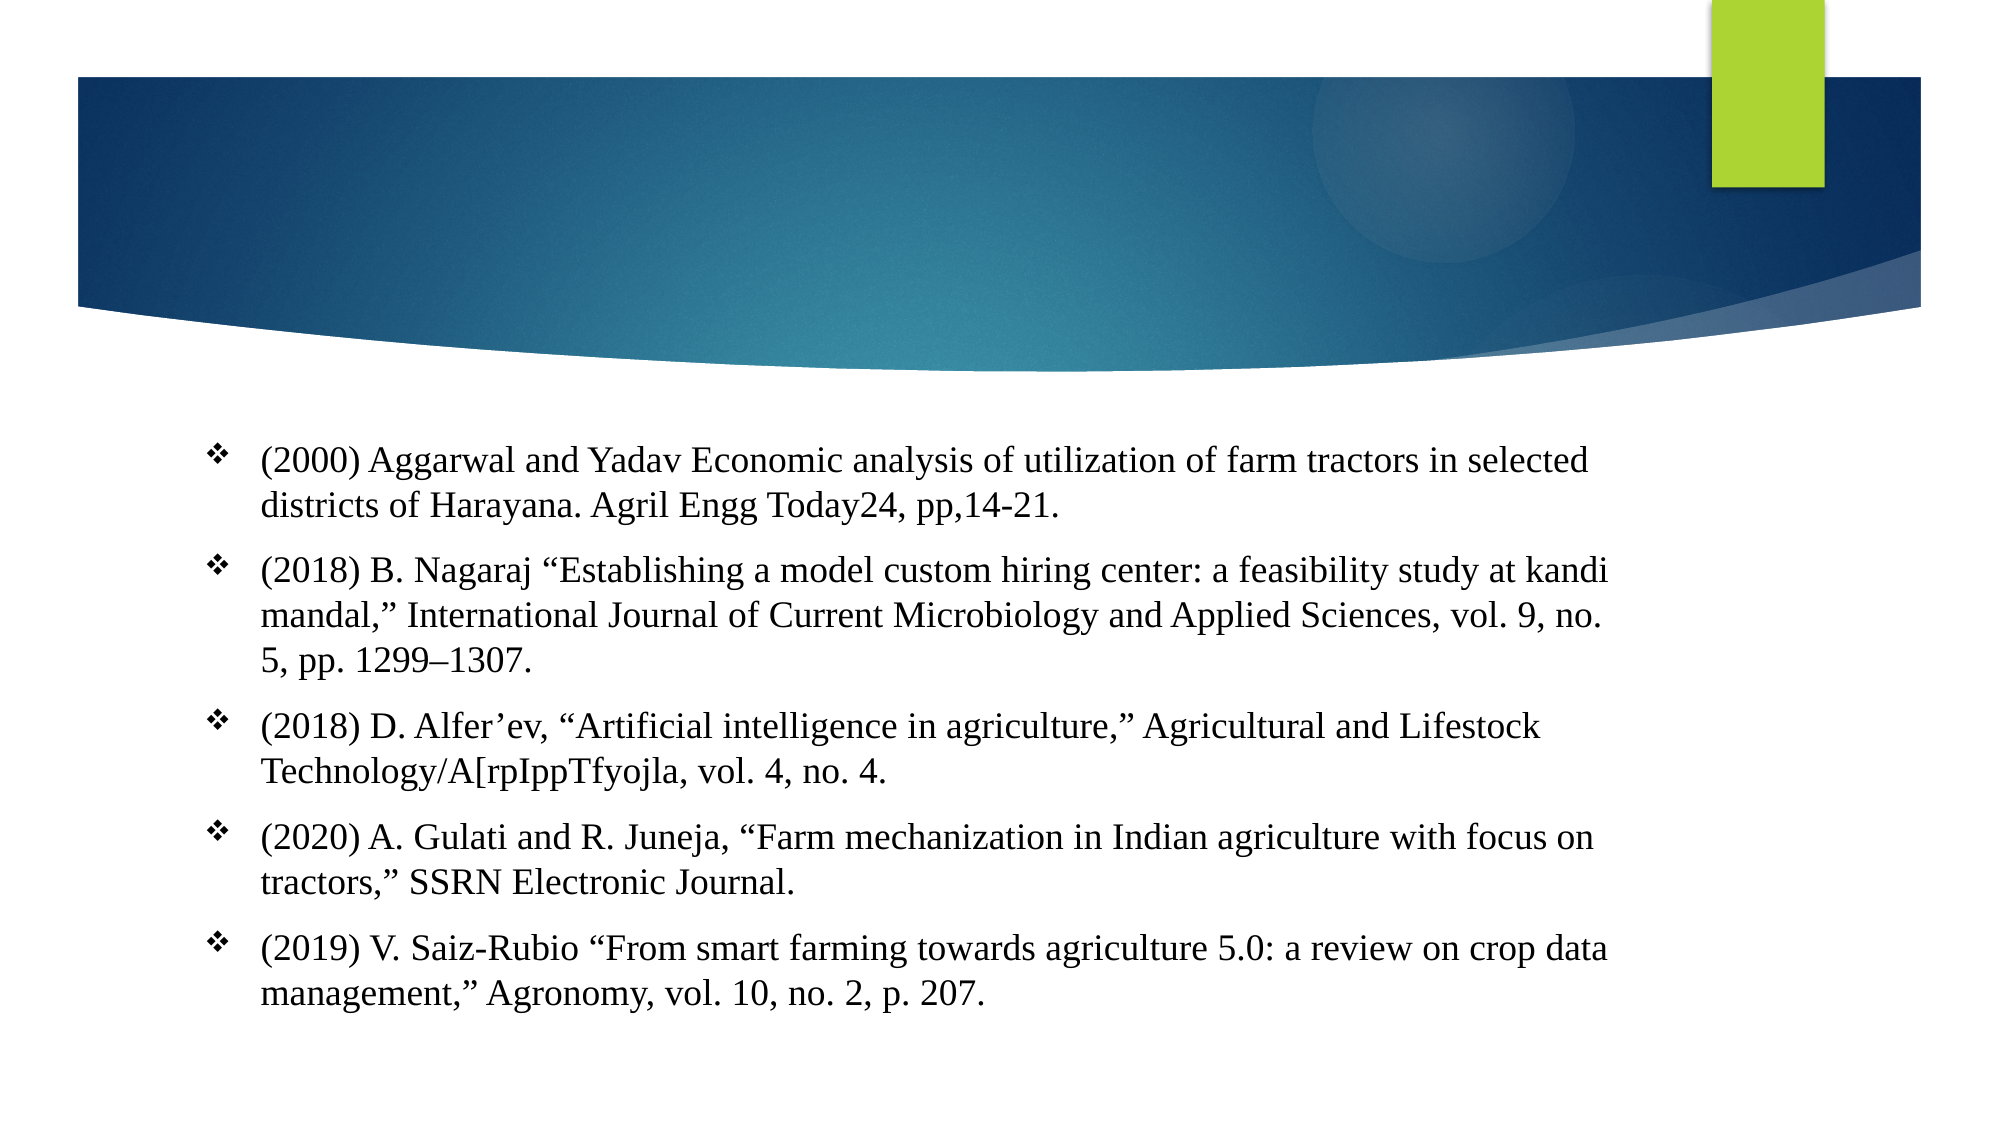

(2000) Aggarwal and Yadav Economic analysis of utilization of farm tractors in selected districts of Harayana. Agril Engg Today24, pp,14-21.
(2018) B. Nagaraj “Establishing a model custom hiring center: a feasibility study at kandi mandal,” International Journal of Current Microbiology and Applied Sciences, vol. 9, no. 5, pp. 1299–1307.
(2018) D. Alfer’ev, “Artificial intelligence in agriculture,” Agricultural and Lifestock Technology/A[rpIppTfyojla, vol. 4, no. 4.
(2020) A. Gulati and R. Juneja, “Farm mechanization in Indian agriculture with focus on tractors,” SSRN Electronic Journal.
(2019) V. Saiz-Rubio “From smart farming towards agriculture 5.0: a review on crop data management,” Agronomy, vol. 10, no. 2, p. 207.